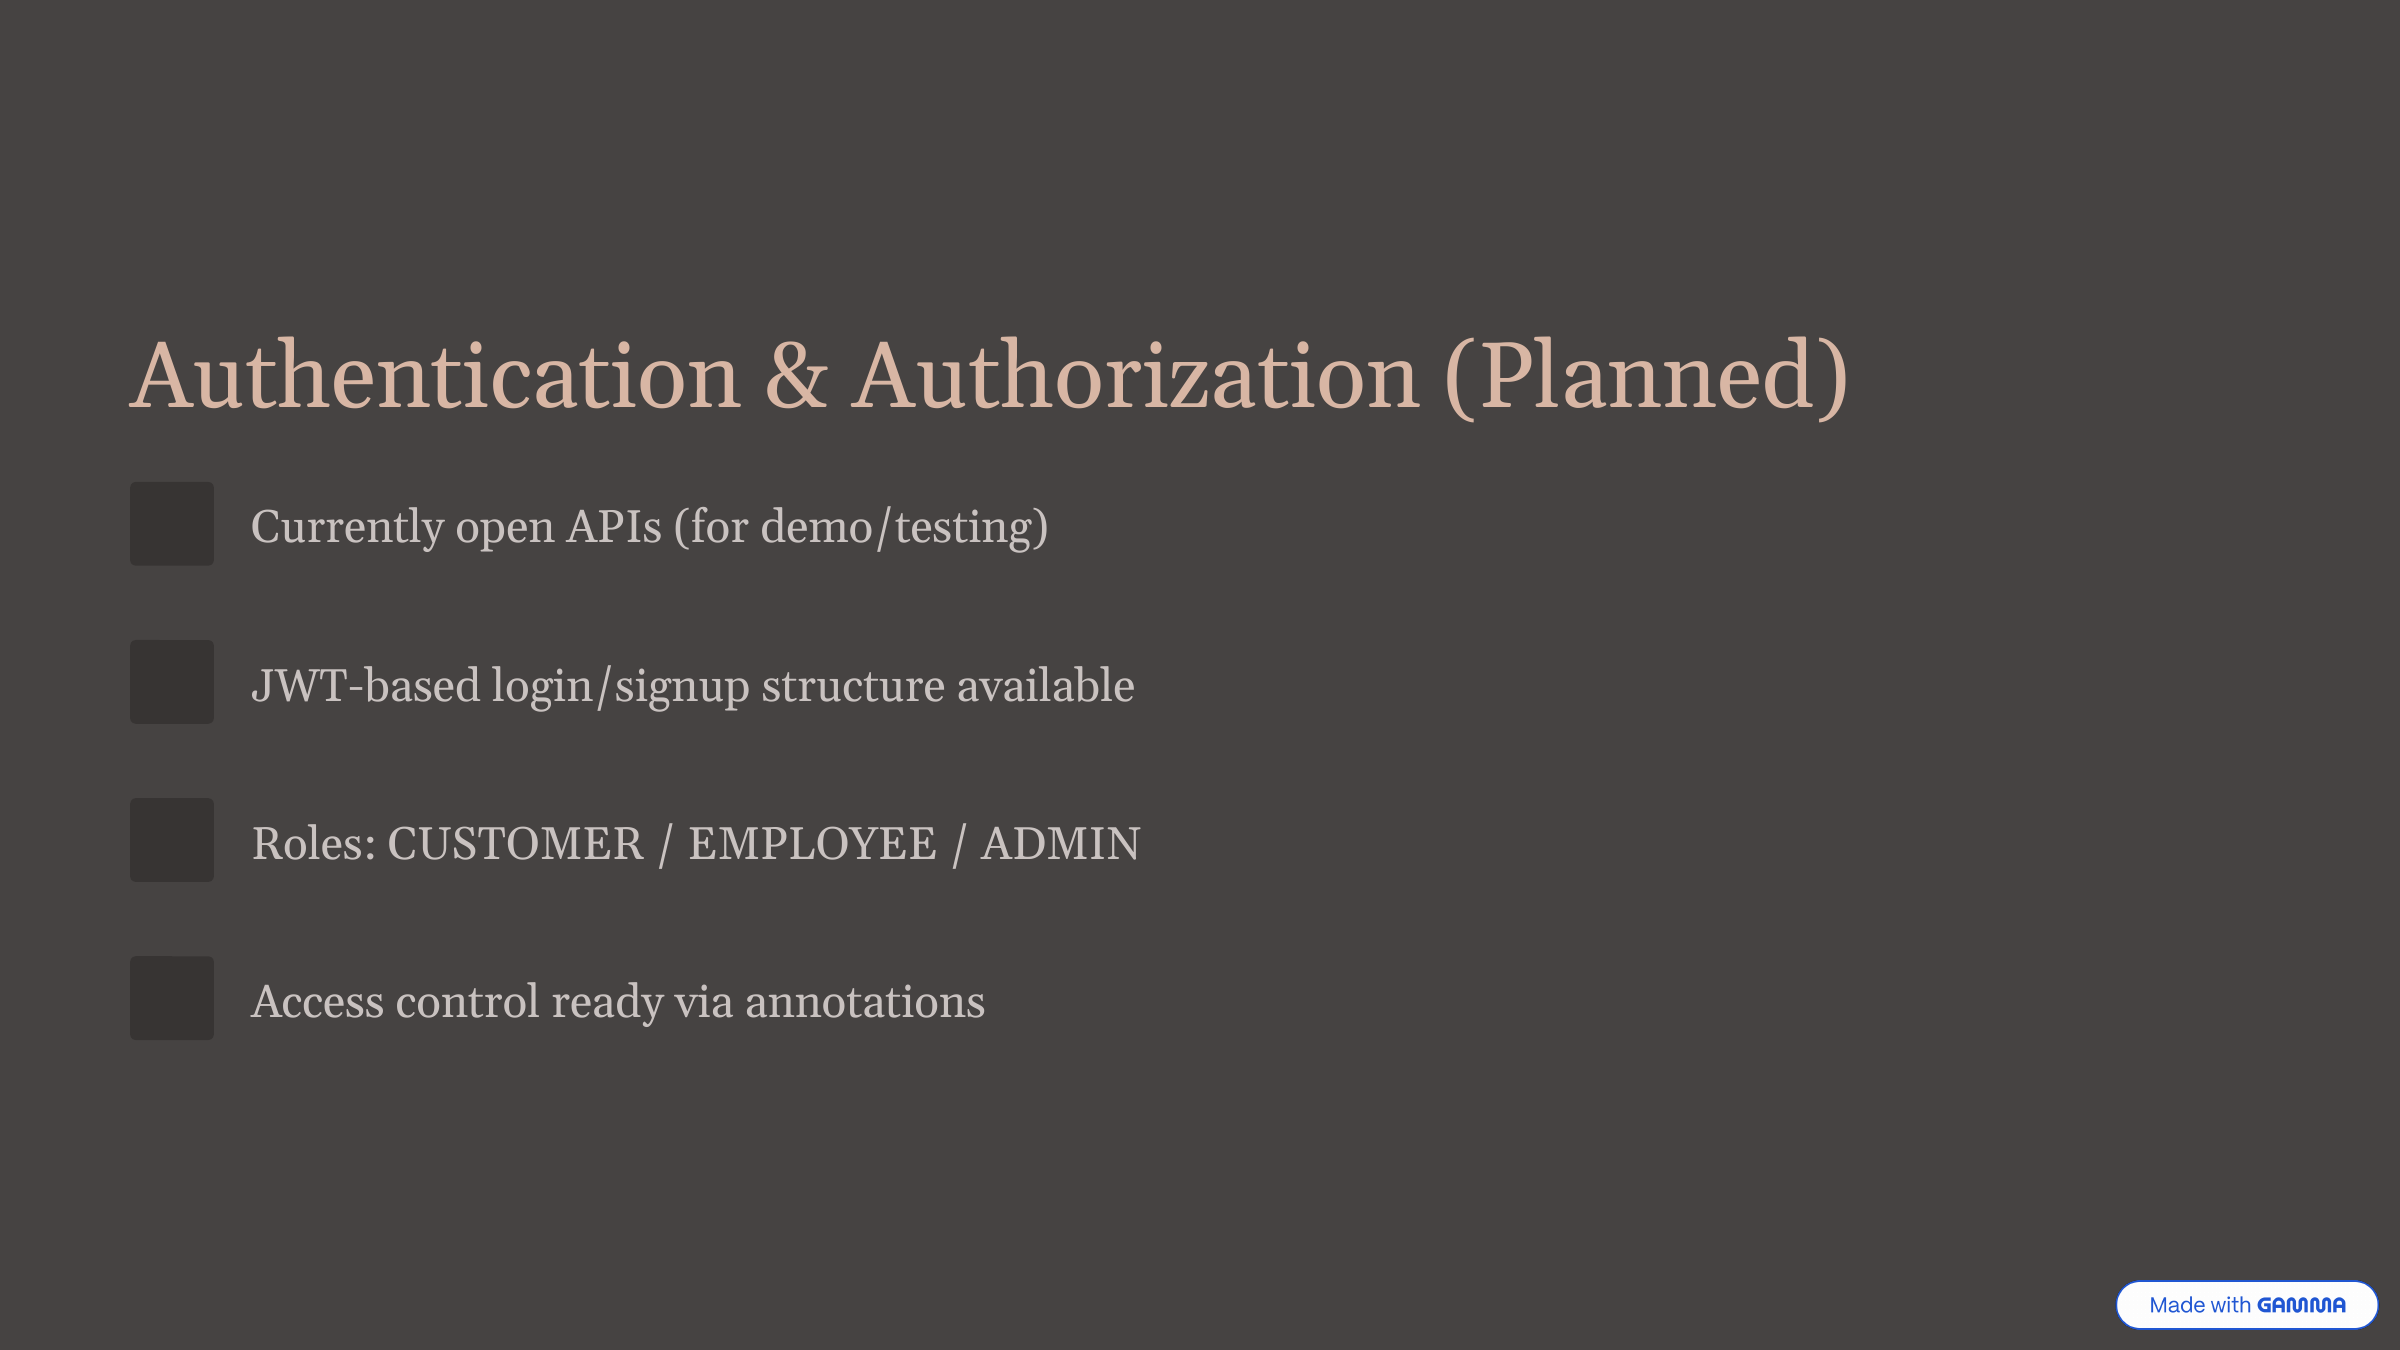

Authentication & Authorization (Planned)

Currently open APIs (for demo/testing)

JWT-based login/signup structure available

Roles: CUSTOMER / EMPLOYEE / ADMIN

Access control ready via annotations